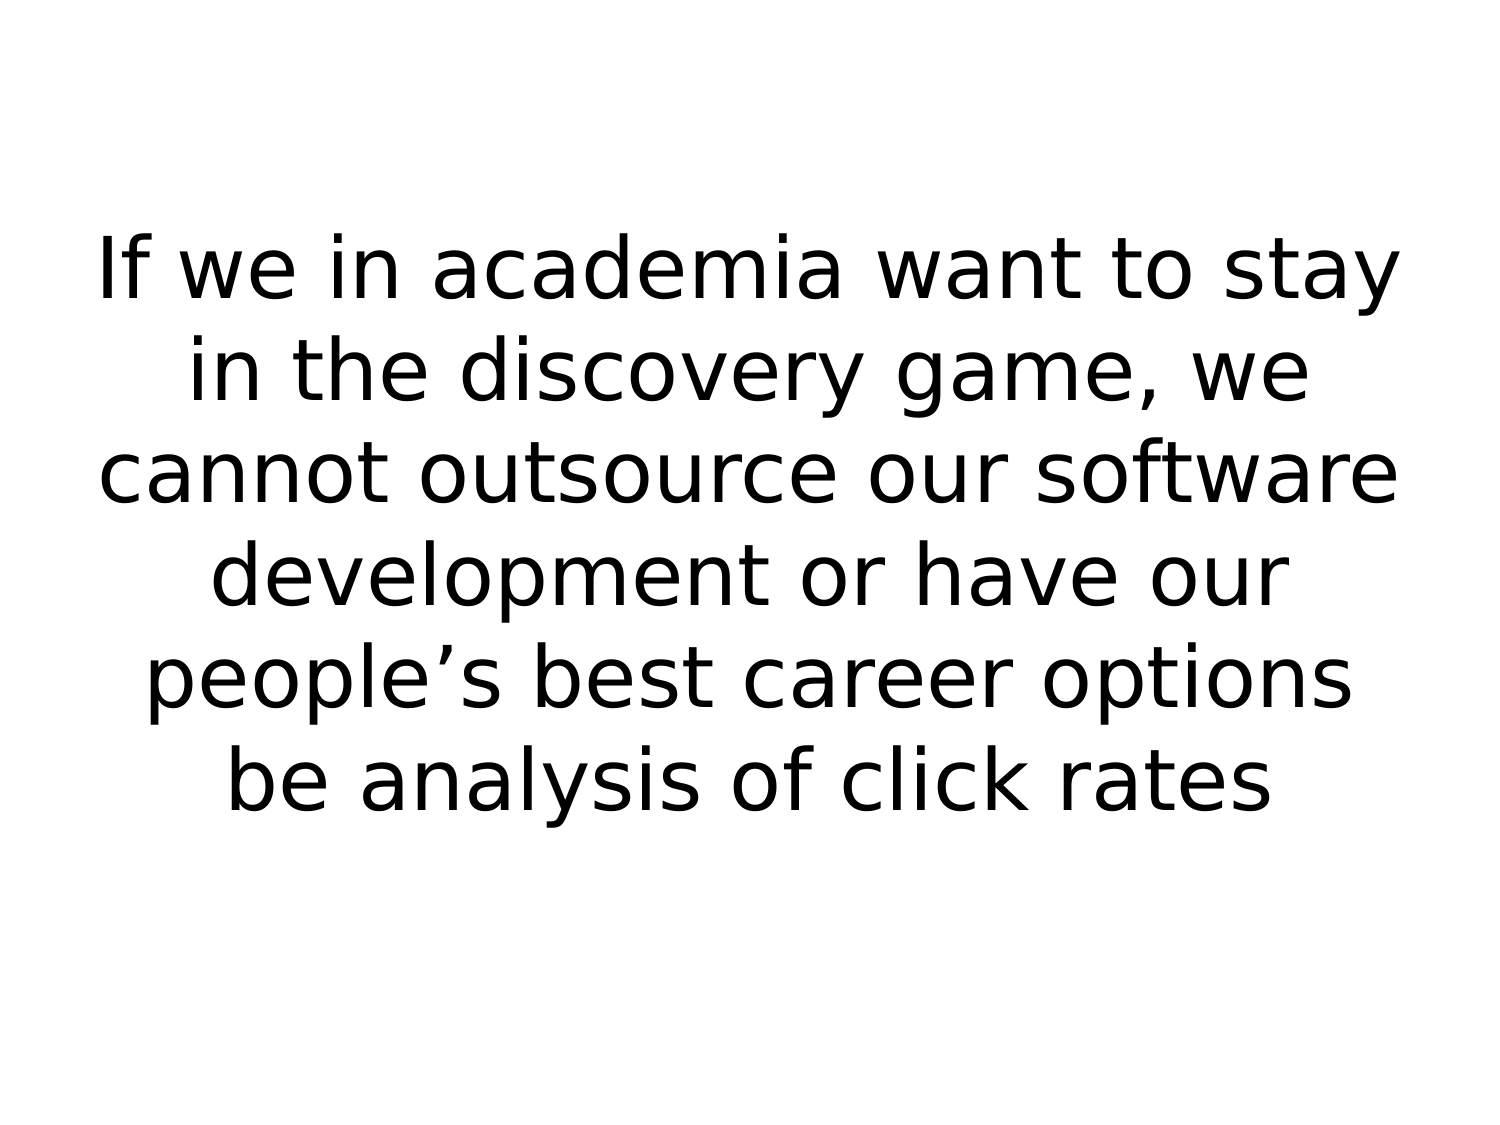

# If we in academia want to stay in the discovery game, we cannot outsource our software development or have our people’s best career options be analysis of click rates